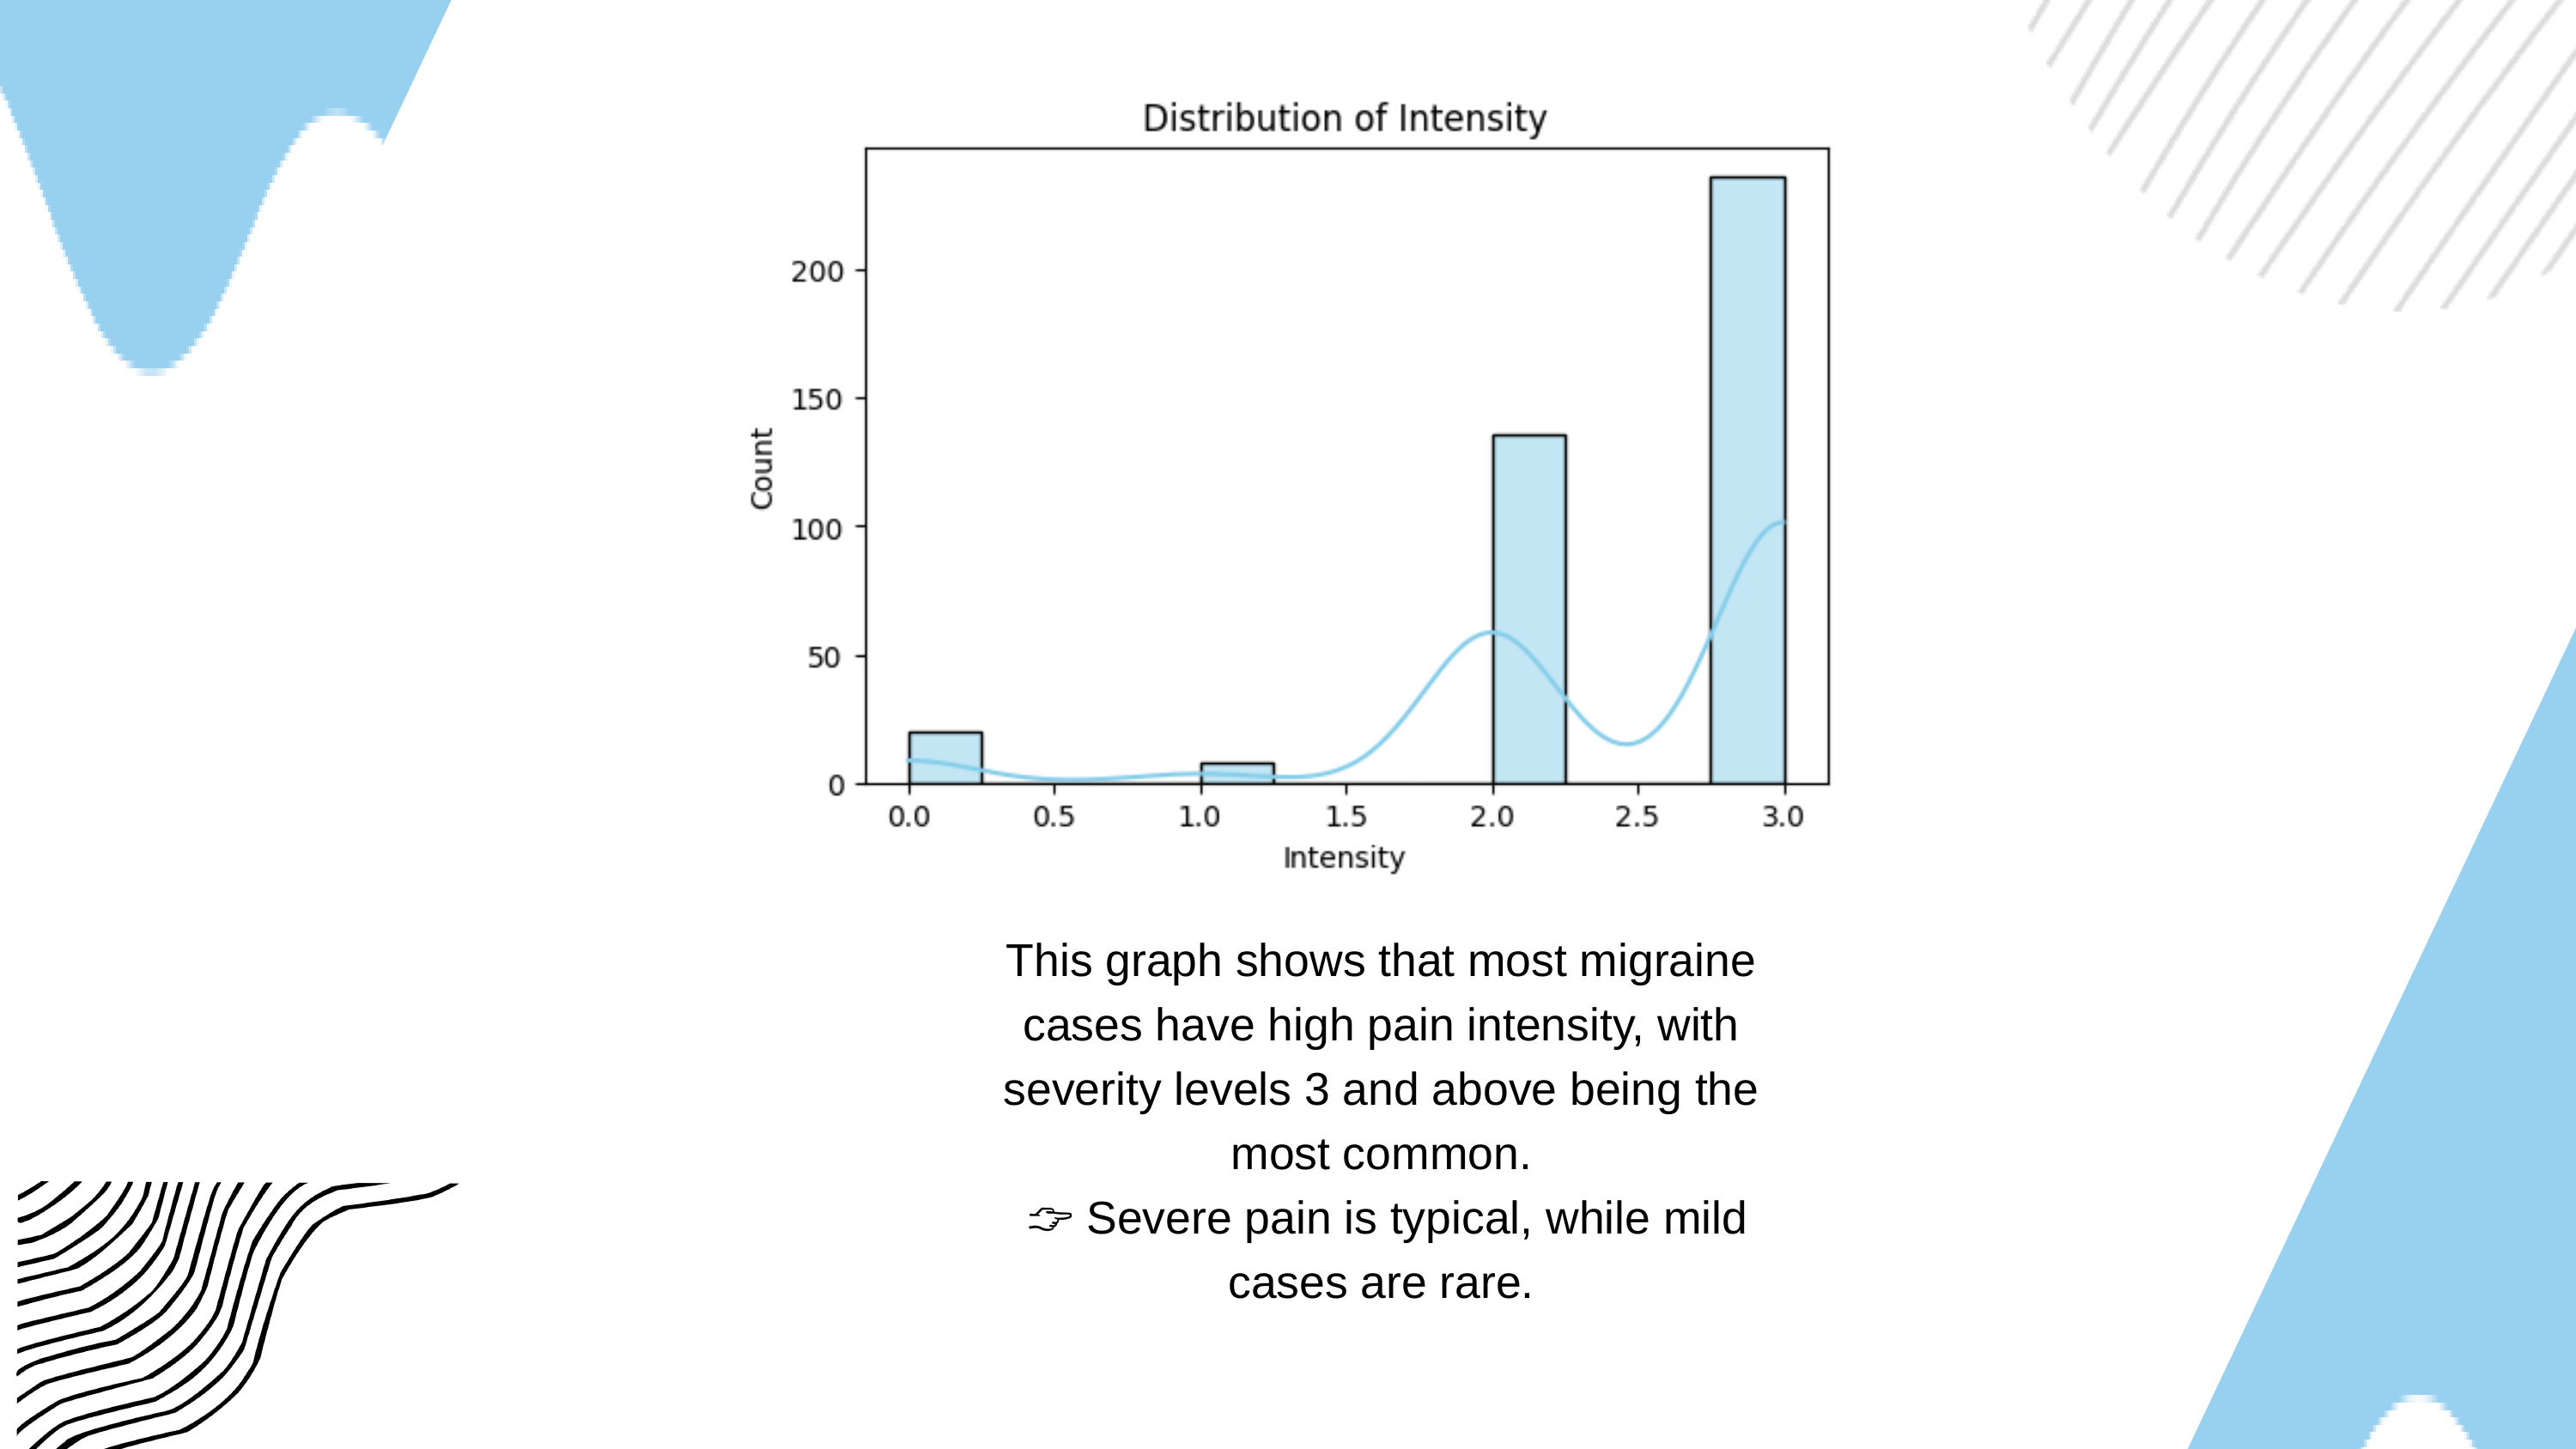

This graph shows that most migraine cases have high pain intensity, with severity levels 3 and above being the most common.
 👉 Severe pain is typical, while mild cases are rare.